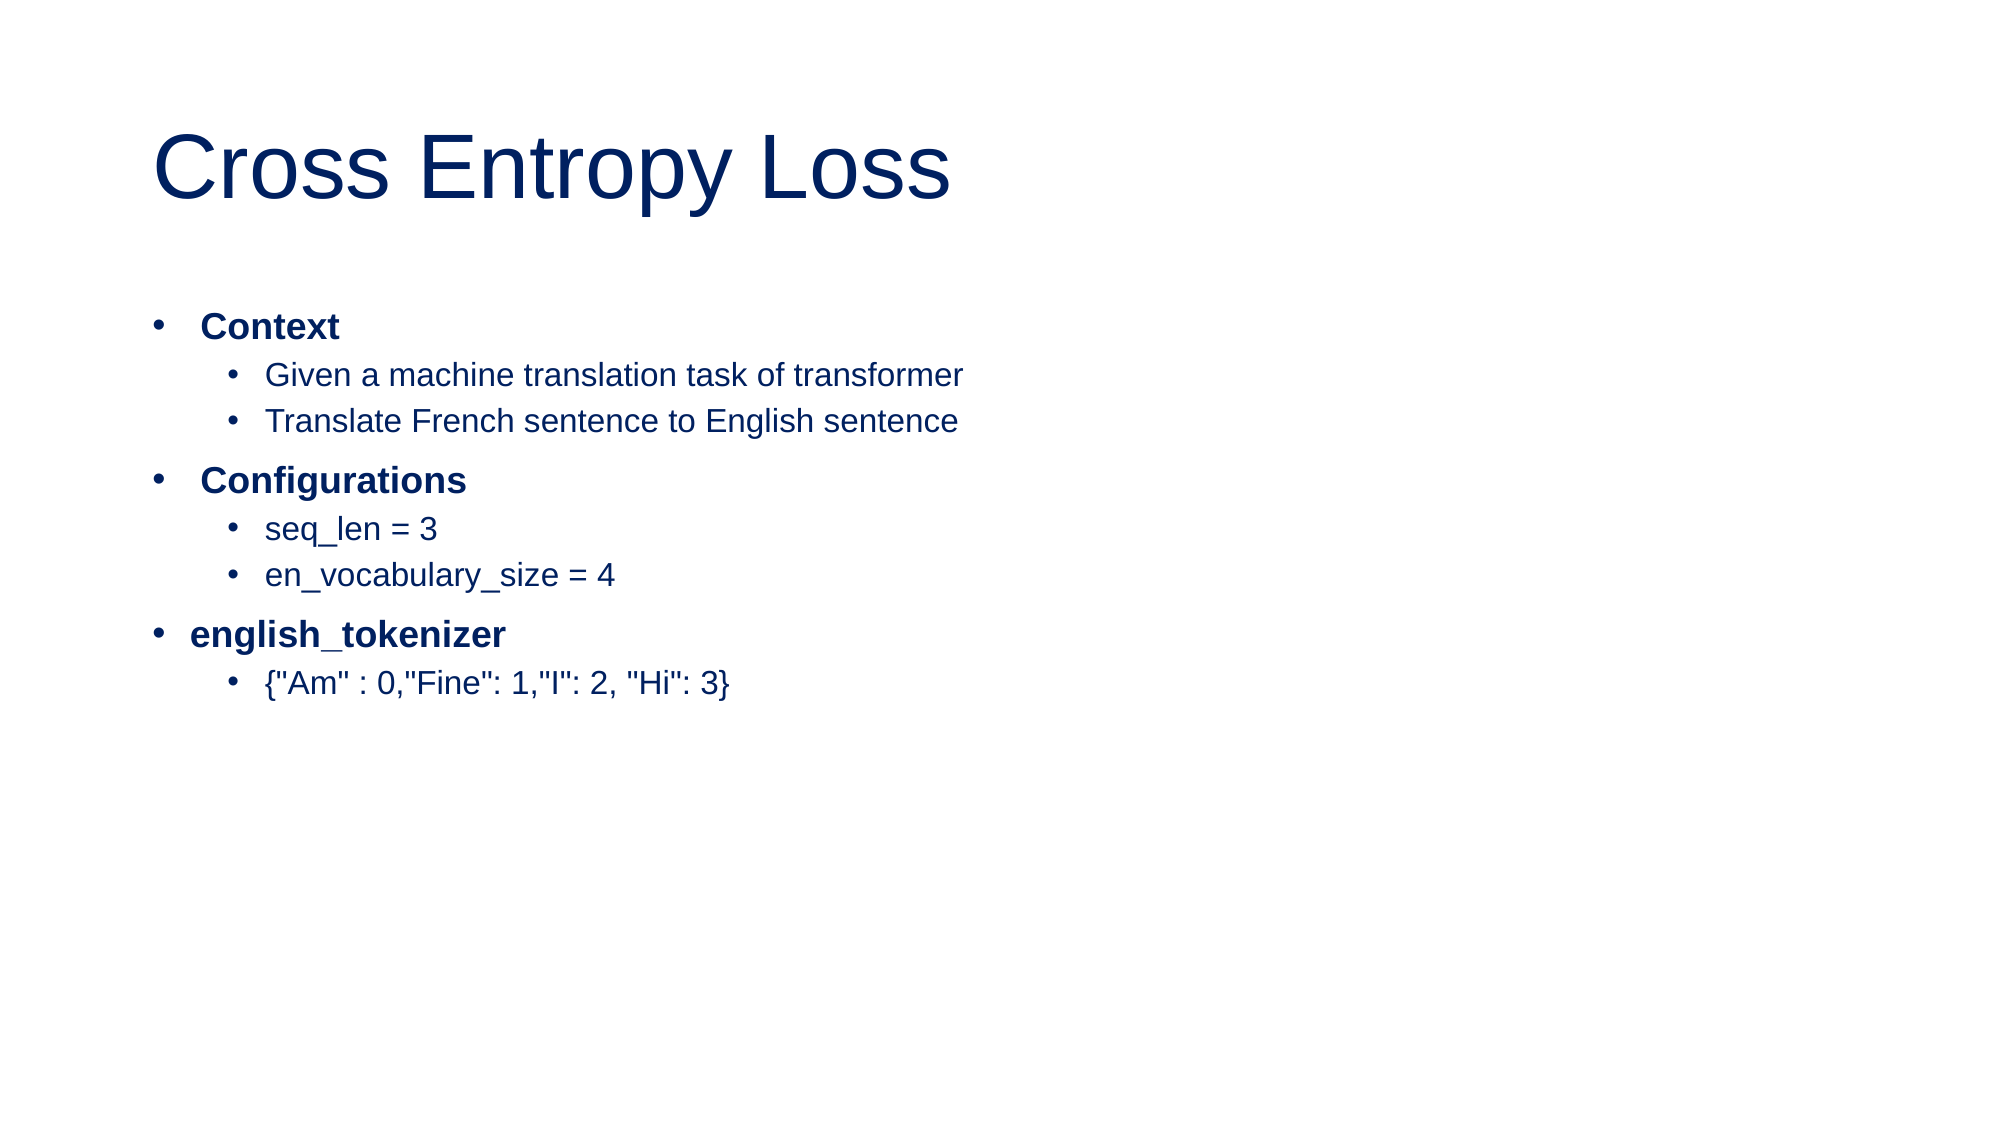

# Cross Entropy Loss
 Context
Given a machine translation task of transformer
Translate French sentence to English sentence
 Configurations
seq_len = 3
en_vocabulary_size = 4
english_tokenizer
{"Am" : 0,"Fine": 1,"I": 2, "Hi": 3}